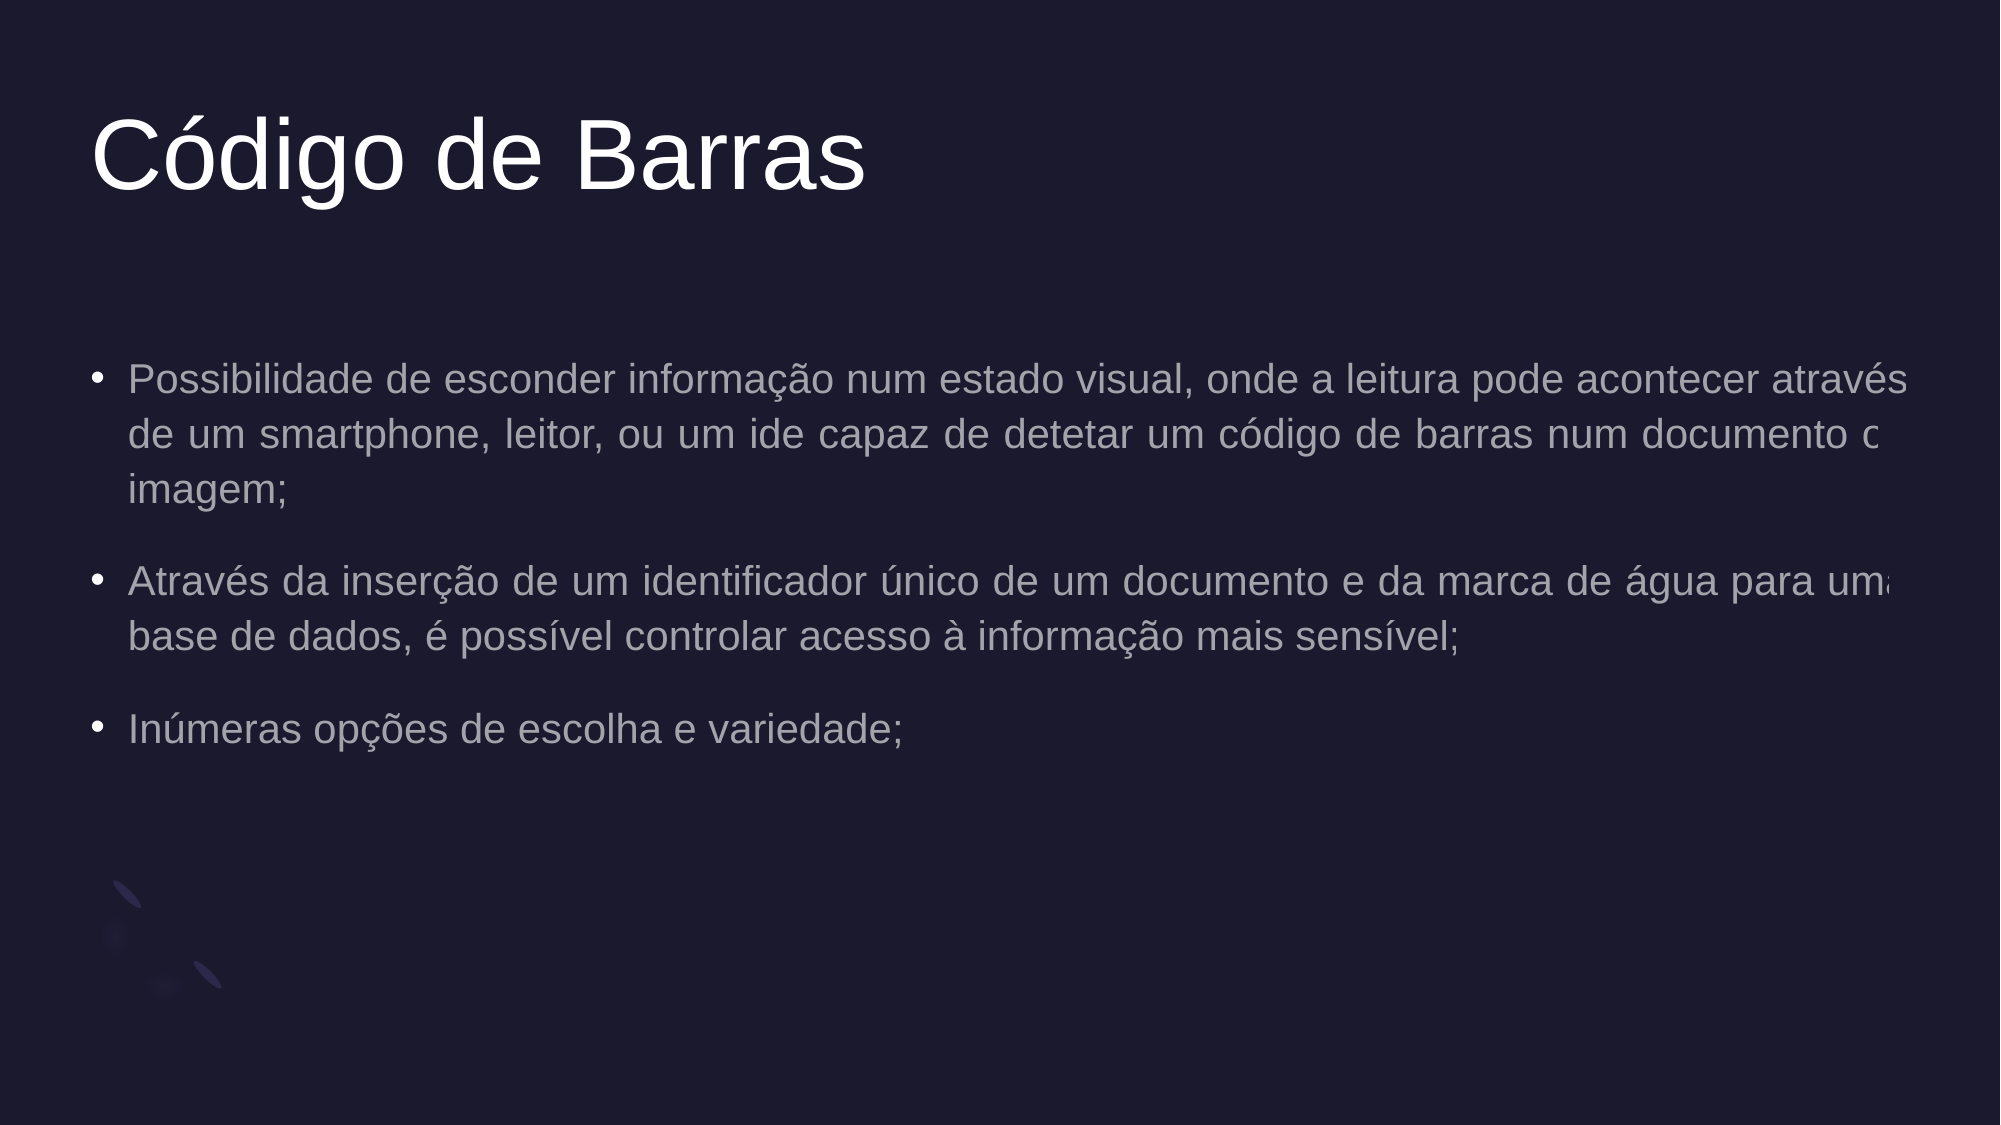

# Código de Barras
Possibilidade de esconder informação num estado visual, onde a leitura pode acontecer através de um smartphone, leitor, ou um ide capaz de detetar um código de barras num documento ou imagem;
Através da inserção de um identificador único de um documento e da marca de água para uma base de dados, é possível controlar acesso à informação mais sensível;
Inúmeras opções de escolha e variedade;